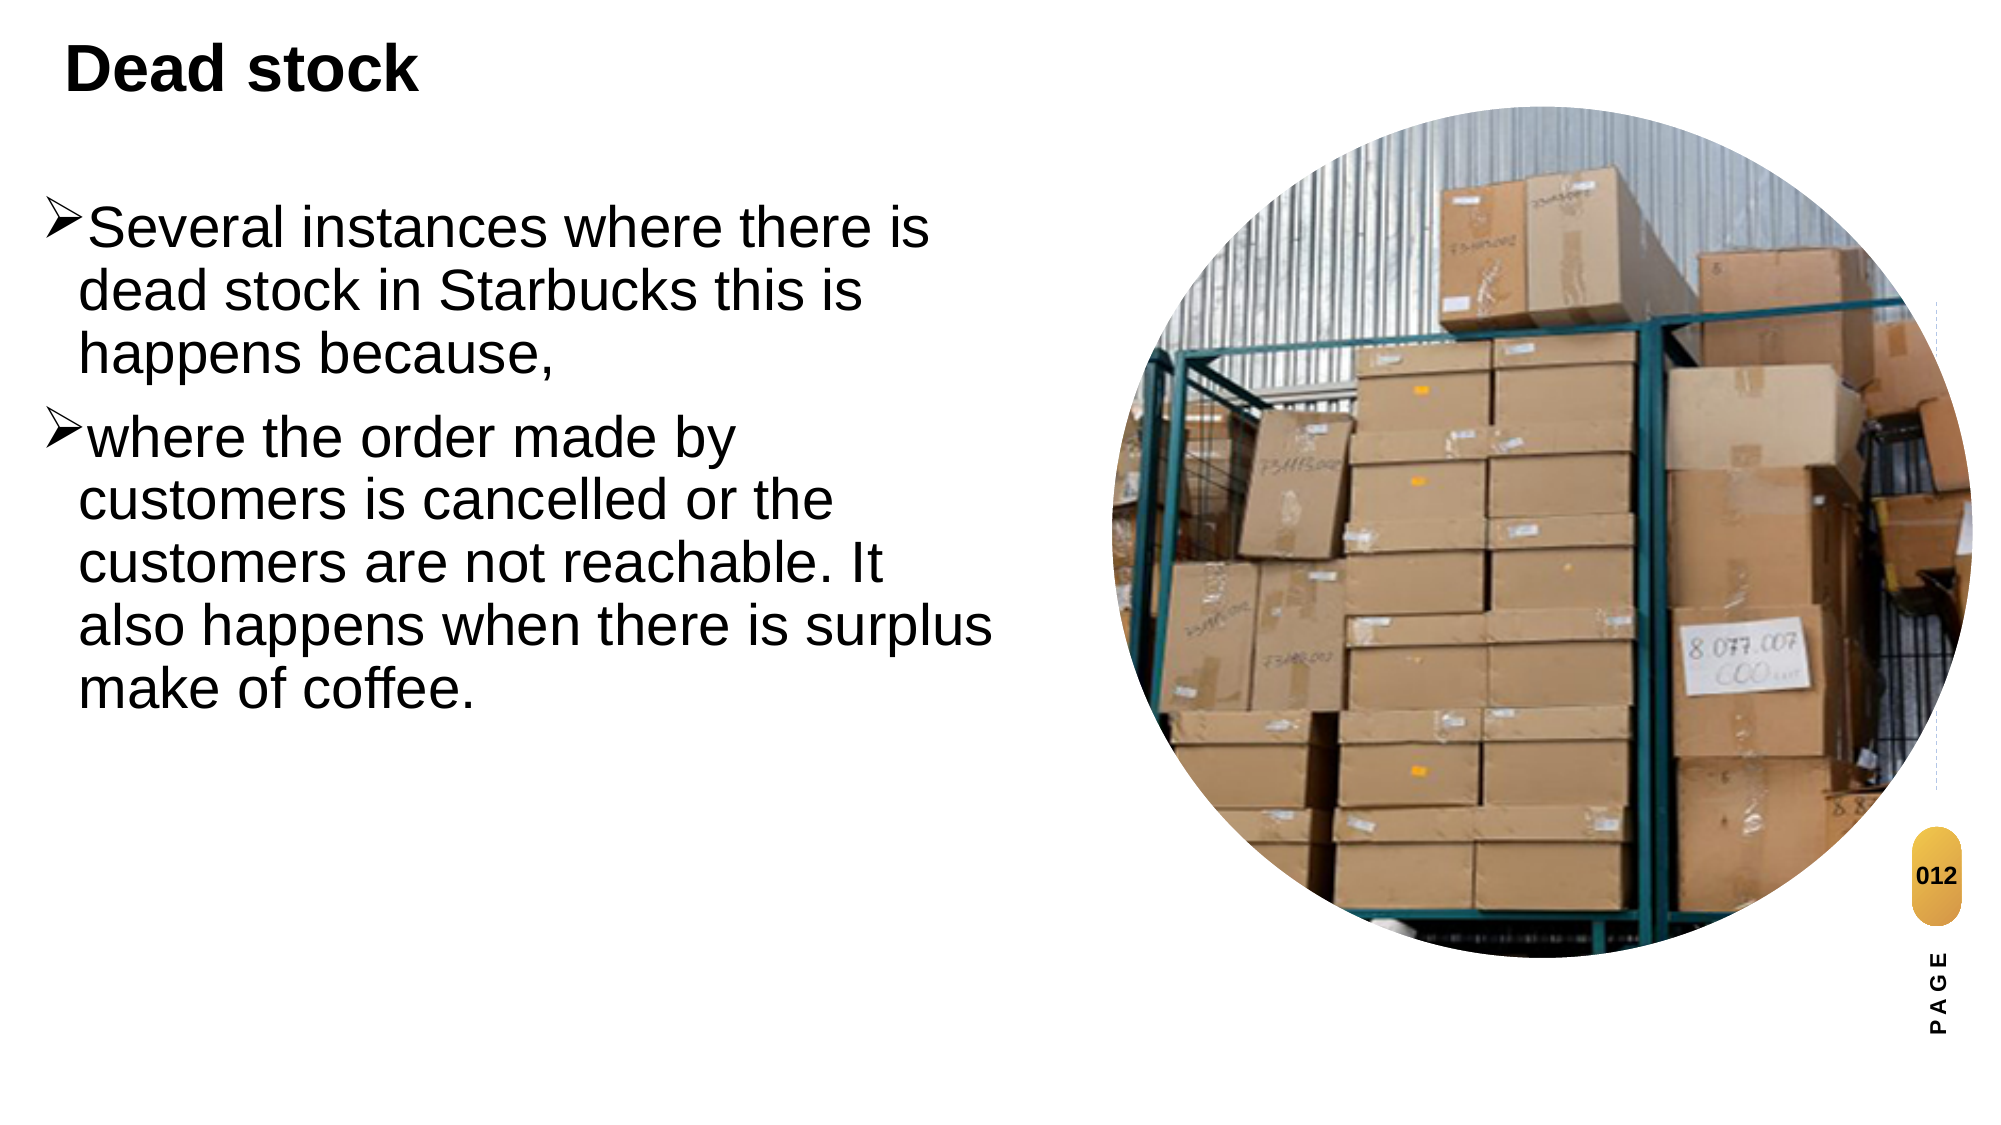

Dead stock
Agenda / Topics
Several instances where there is dead stock in Starbucks this is happens because,
where the order made by customers is cancelled or the customers are not reachable. It also happens when there is surplus make of coffee.

012
P A G E